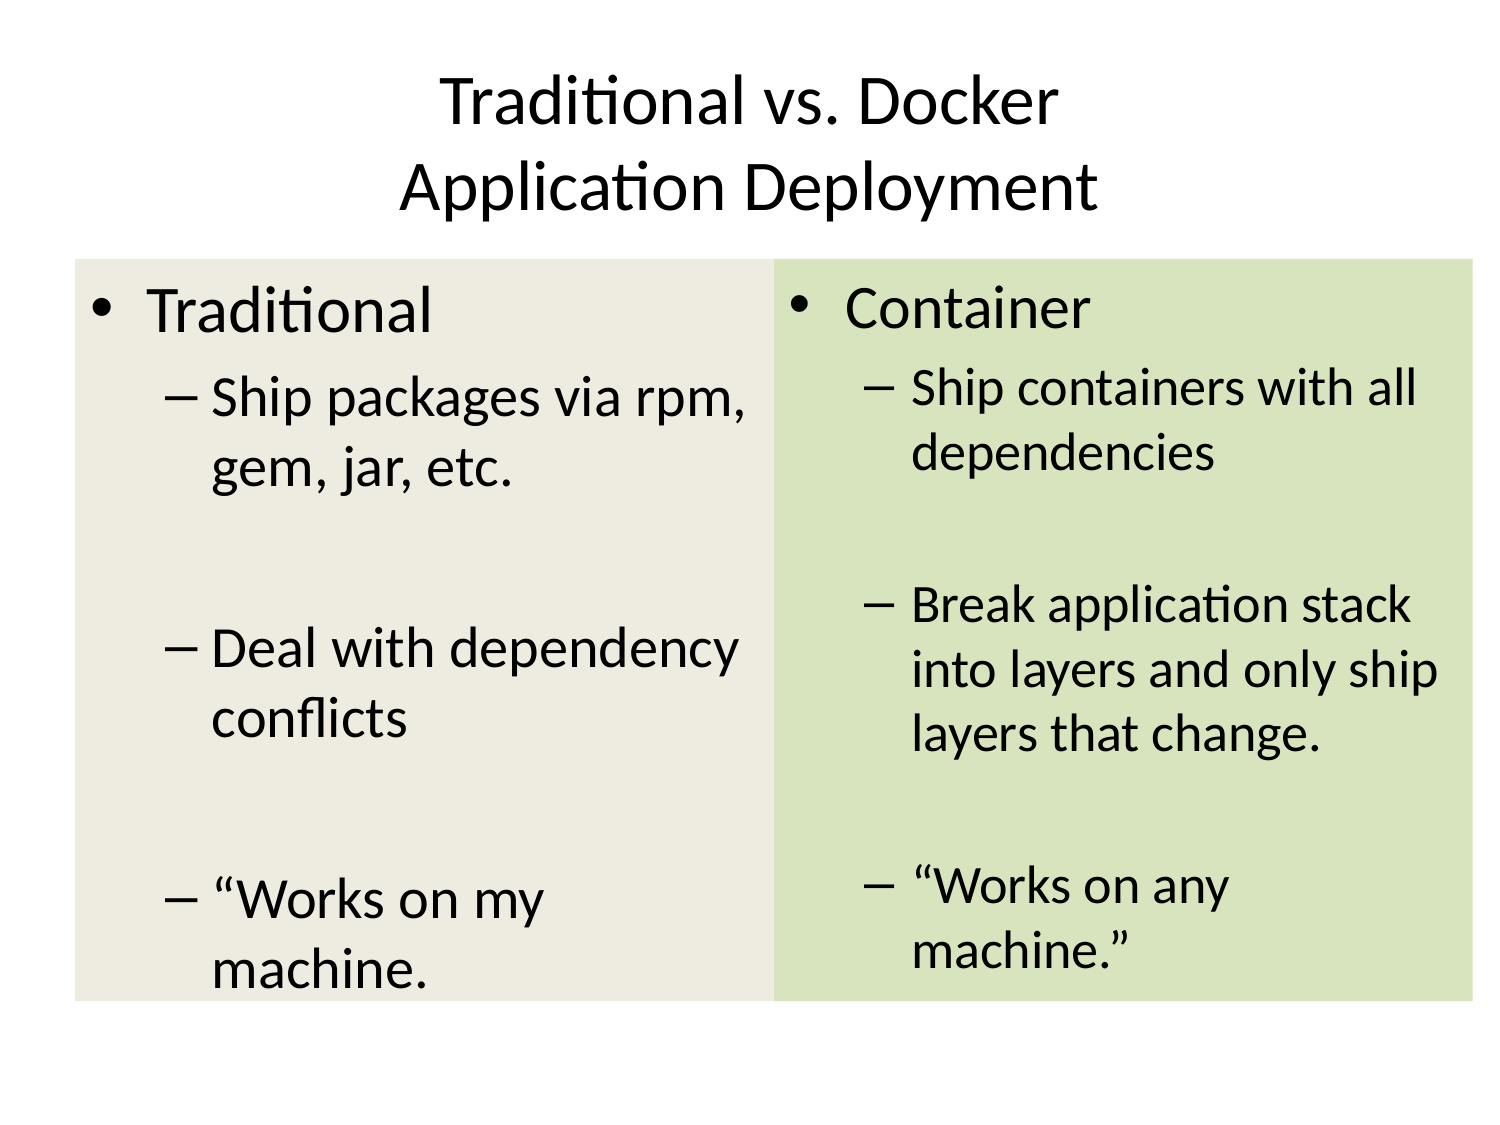

# Traditional vs. Docker Application Deployment
Container
Ship containers with all dependencies

Break application stack into layers and only ship layers that change.

“Works on any machine.”
Traditional
Ship packages via rpm, gem, jar, etc.

Deal with dependency conflicts

“Works on my machine.